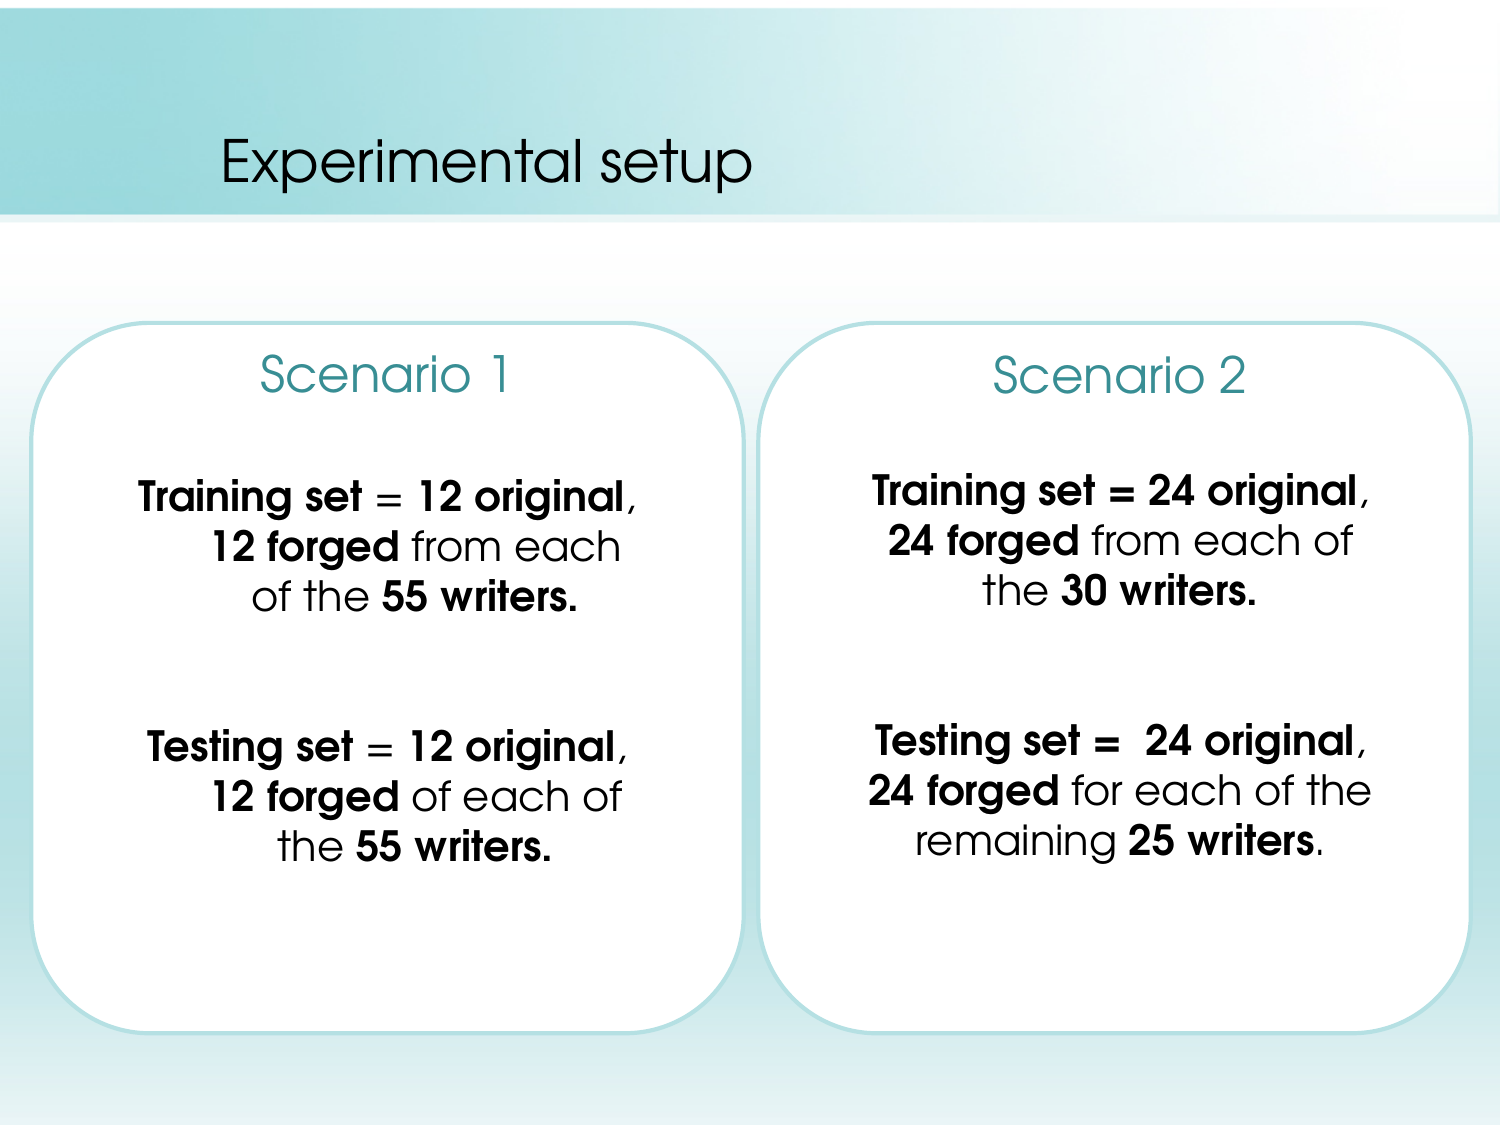

# Experimental setup

Scenario 1

Training set = 12 original, 12 forged from each of the 55 writers.

Testing set = 12 original, 12 forged of each of the 55 writers.
Scenario 2

Training set = 24 original, 24 forged from each of the 30 writers.

Testing set =  24 original, 24 forged for each of the remaining 25 writers.